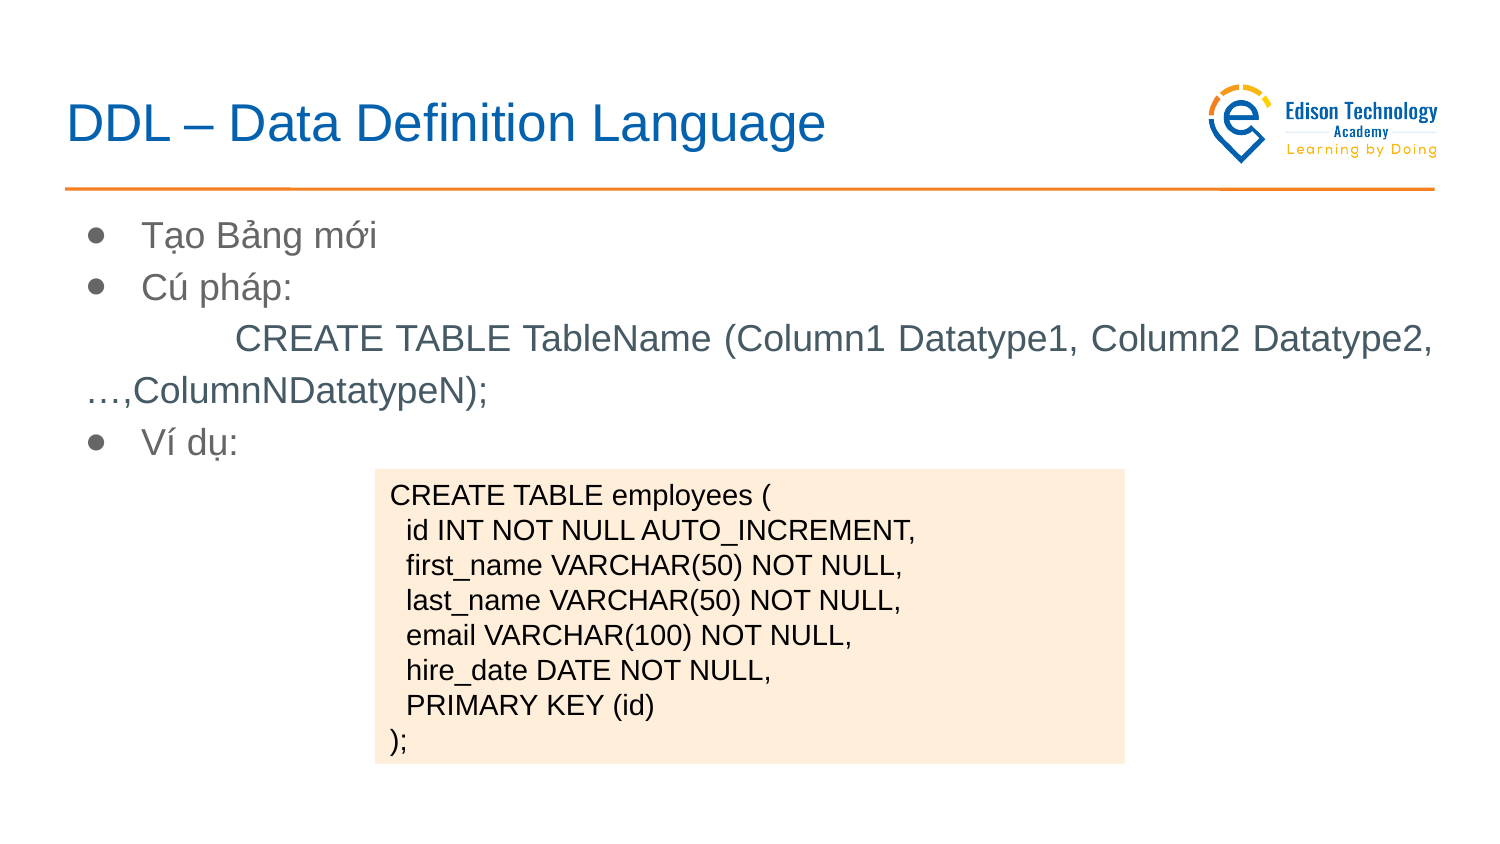

# DDL – Data Definition Language
Tạo Bảng mới
Cú pháp:
	CREATE TABLE TableName (Column1 Datatype1, Column2 Datatype2,…,ColumnNDatatypeN);
Ví dụ:

CREATE TABLE employees (
  id INT NOT NULL AUTO_INCREMENT,
  first_name VARCHAR(50) NOT NULL,
  last_name VARCHAR(50) NOT NULL,
  email VARCHAR(100) NOT NULL,
  hire_date DATE NOT NULL,
  PRIMARY KEY (id)
);